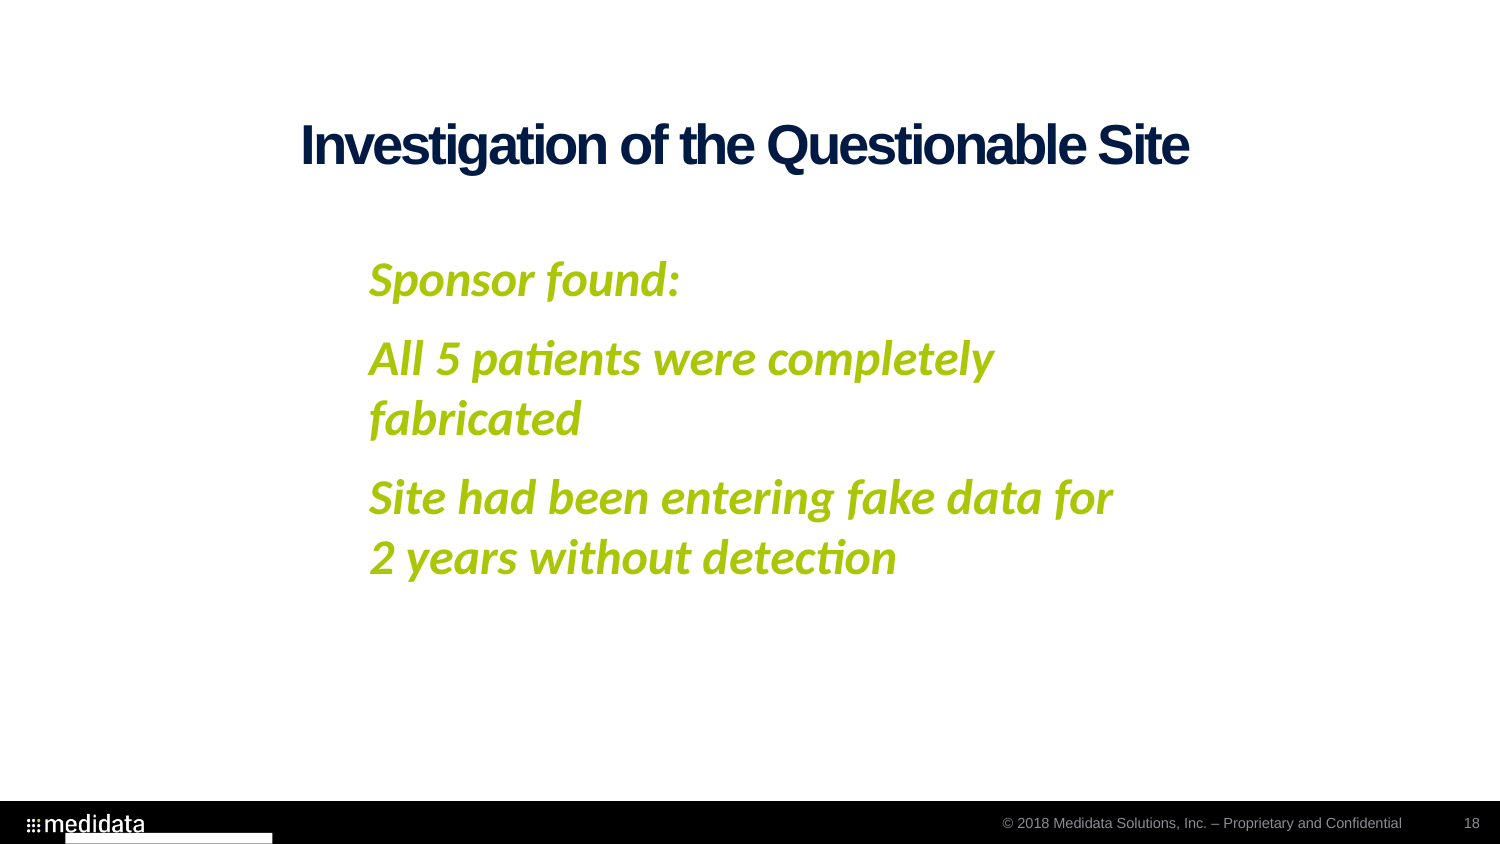

# Investigation of the Questionable Site
Sponsor found:
All 5 patients were completely fabricated
Site had been entering fake data for 2 years without detection